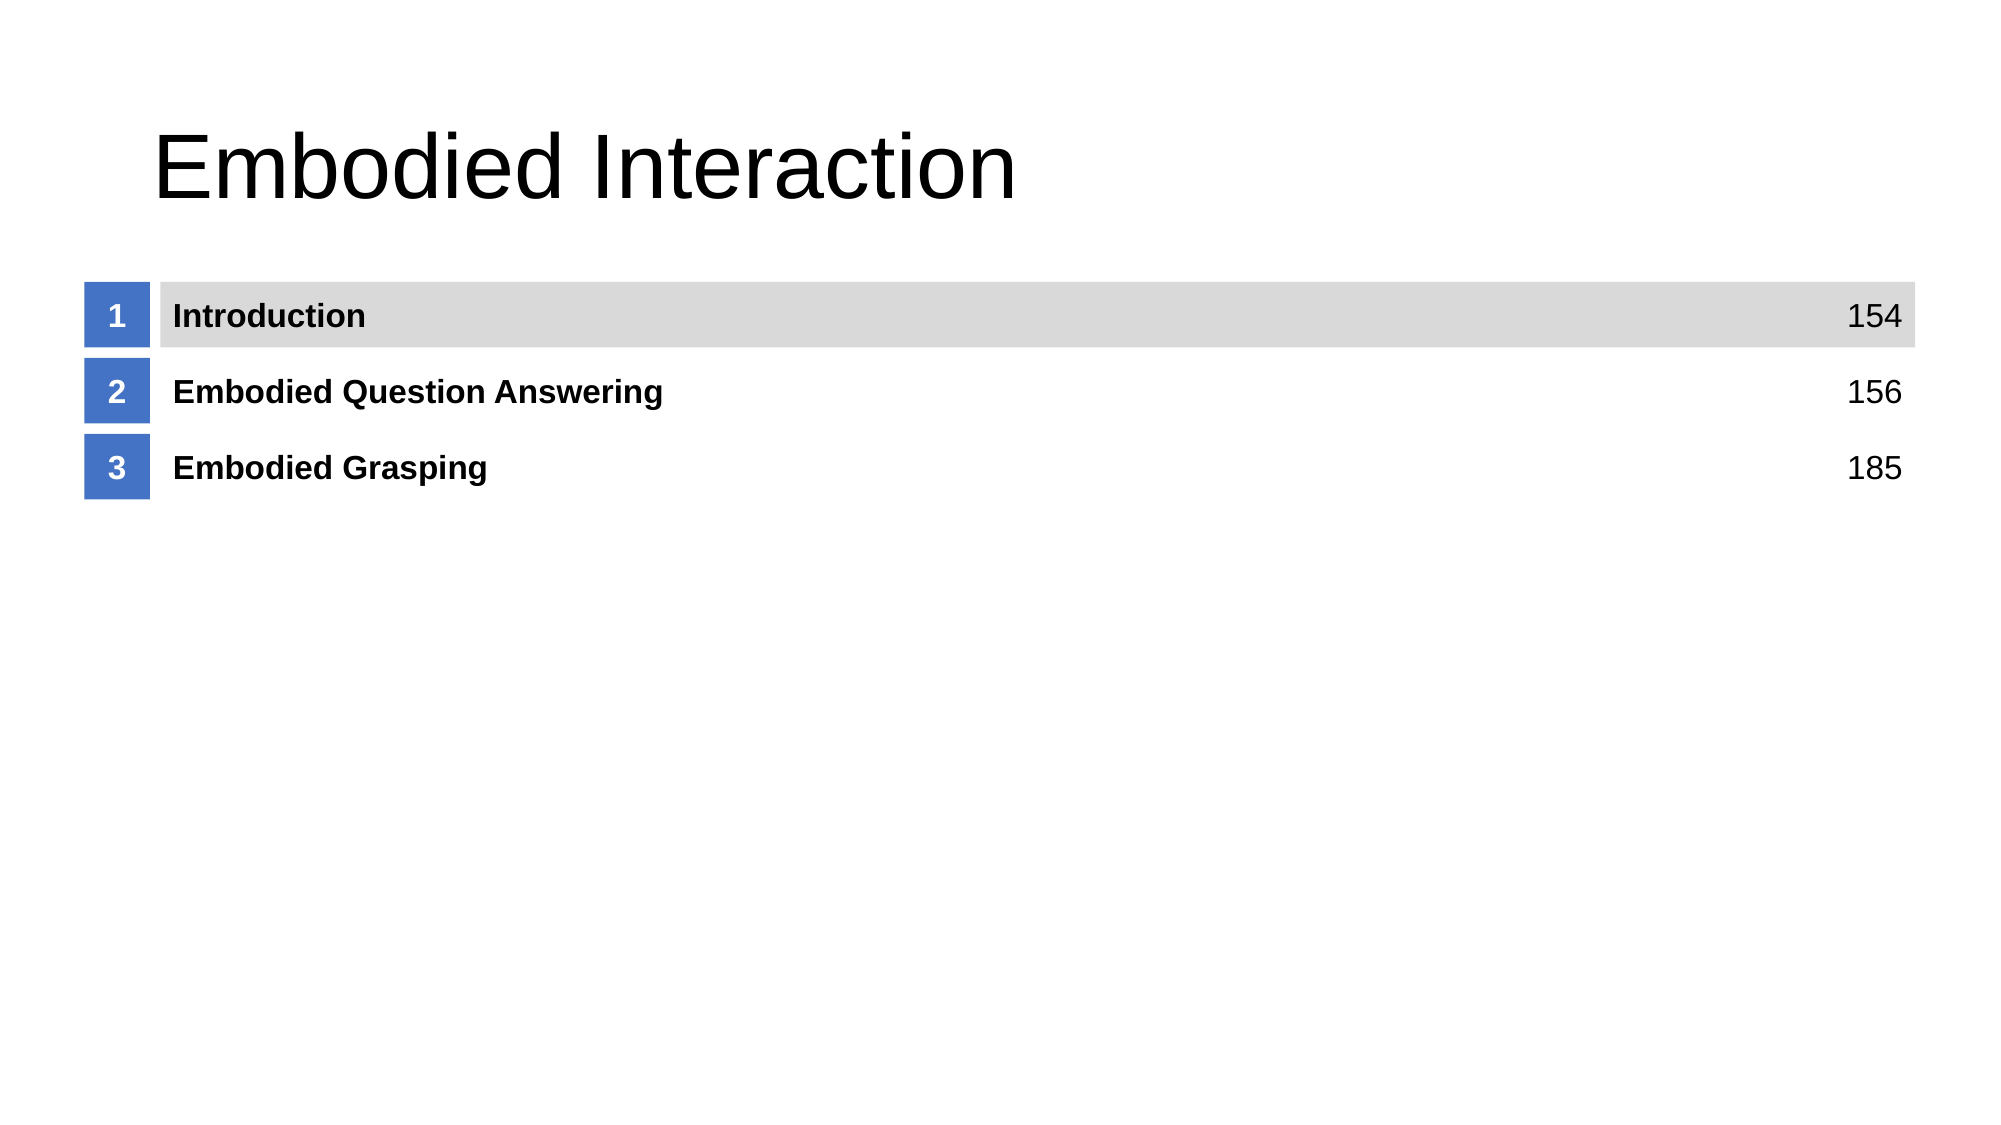

# Embodied Interaction
1

Introduction
154
2
Embodied Question Answering
156
3
Embodied Grasping
185